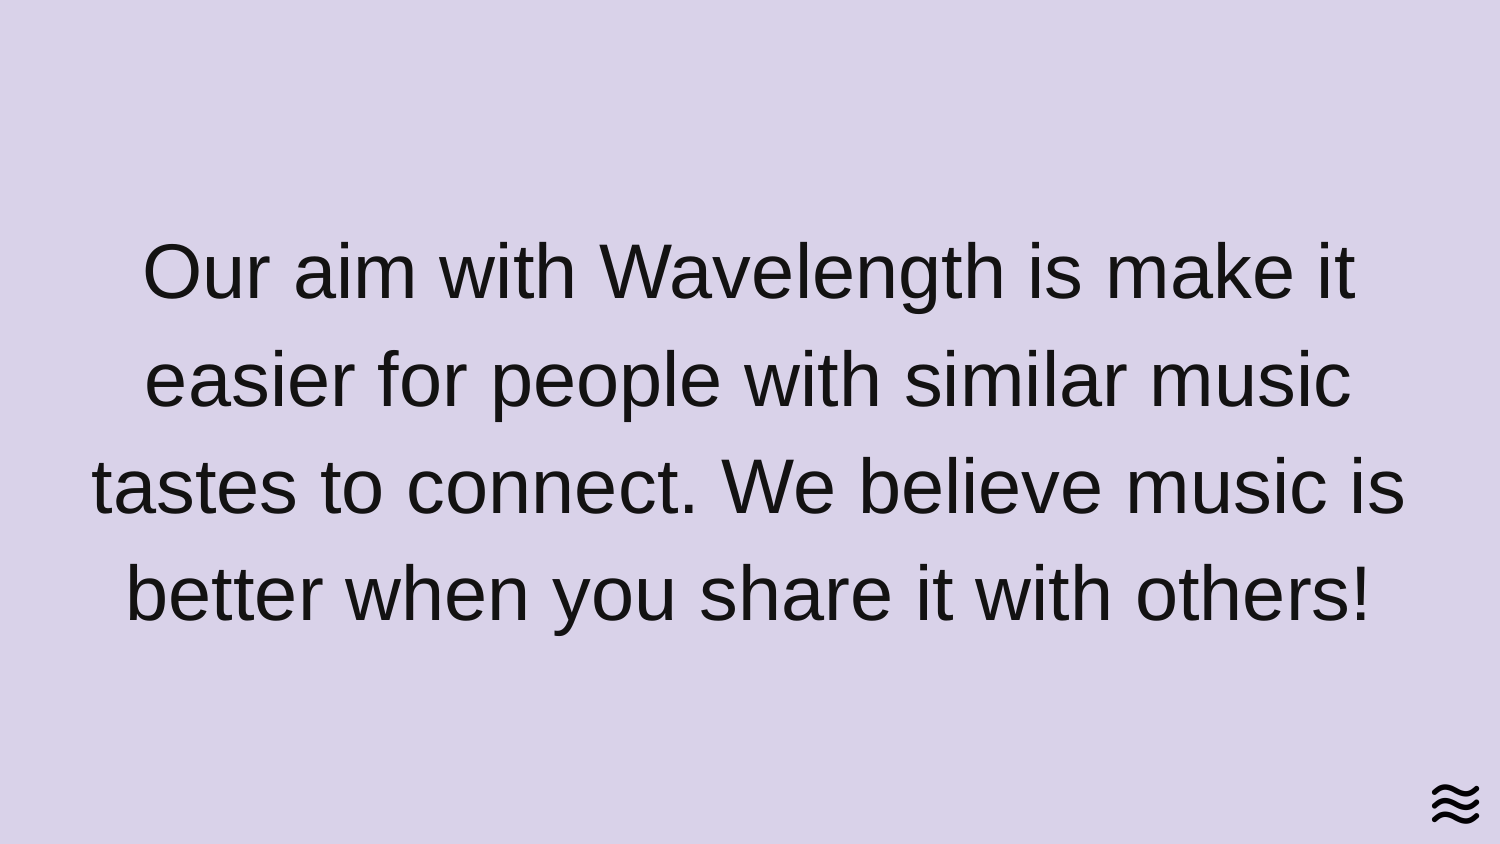

Our aim with Wavelength is make it easier for people with similar music tastes to connect. We believe music is better when you share it with others!